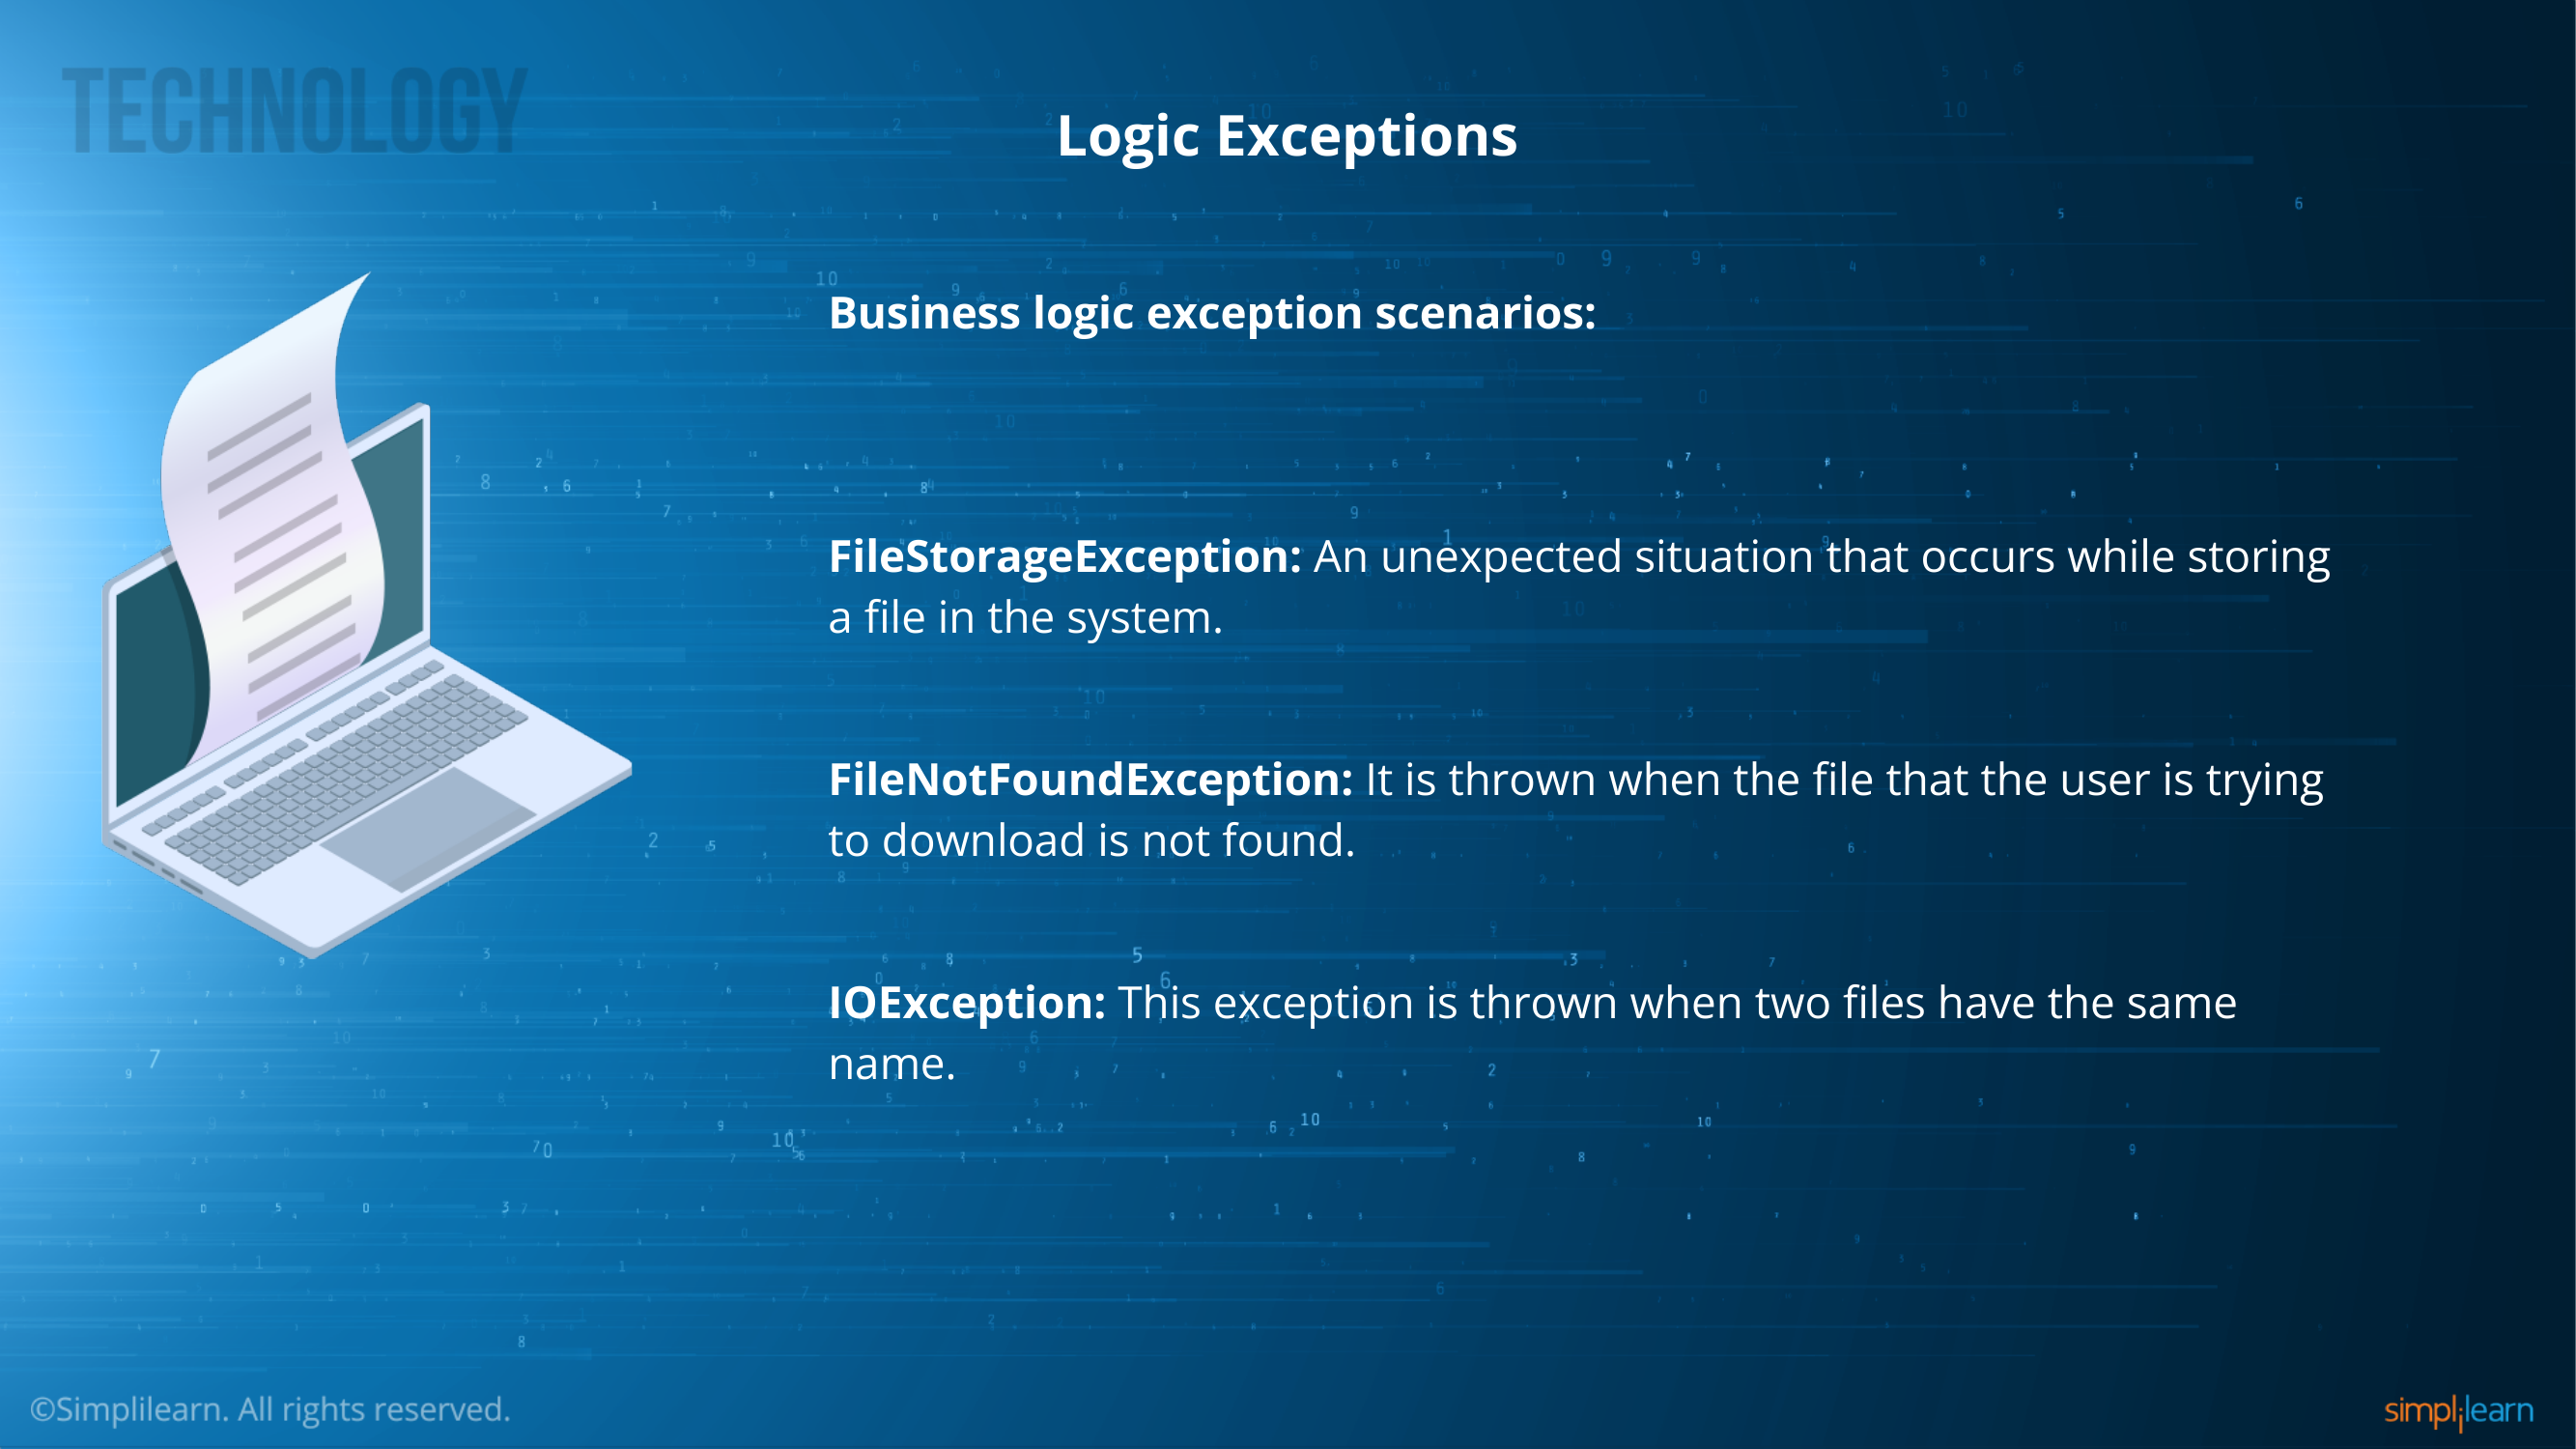

# Logic Exceptions
Business logic exception scenarios:

FileStorageException: An unexpected situation that occurs while storing a file in the system.

FileNotFoundException: It is thrown when the file that the user is trying to download is not found.

IOException: This exception is thrown when two files have the same name.